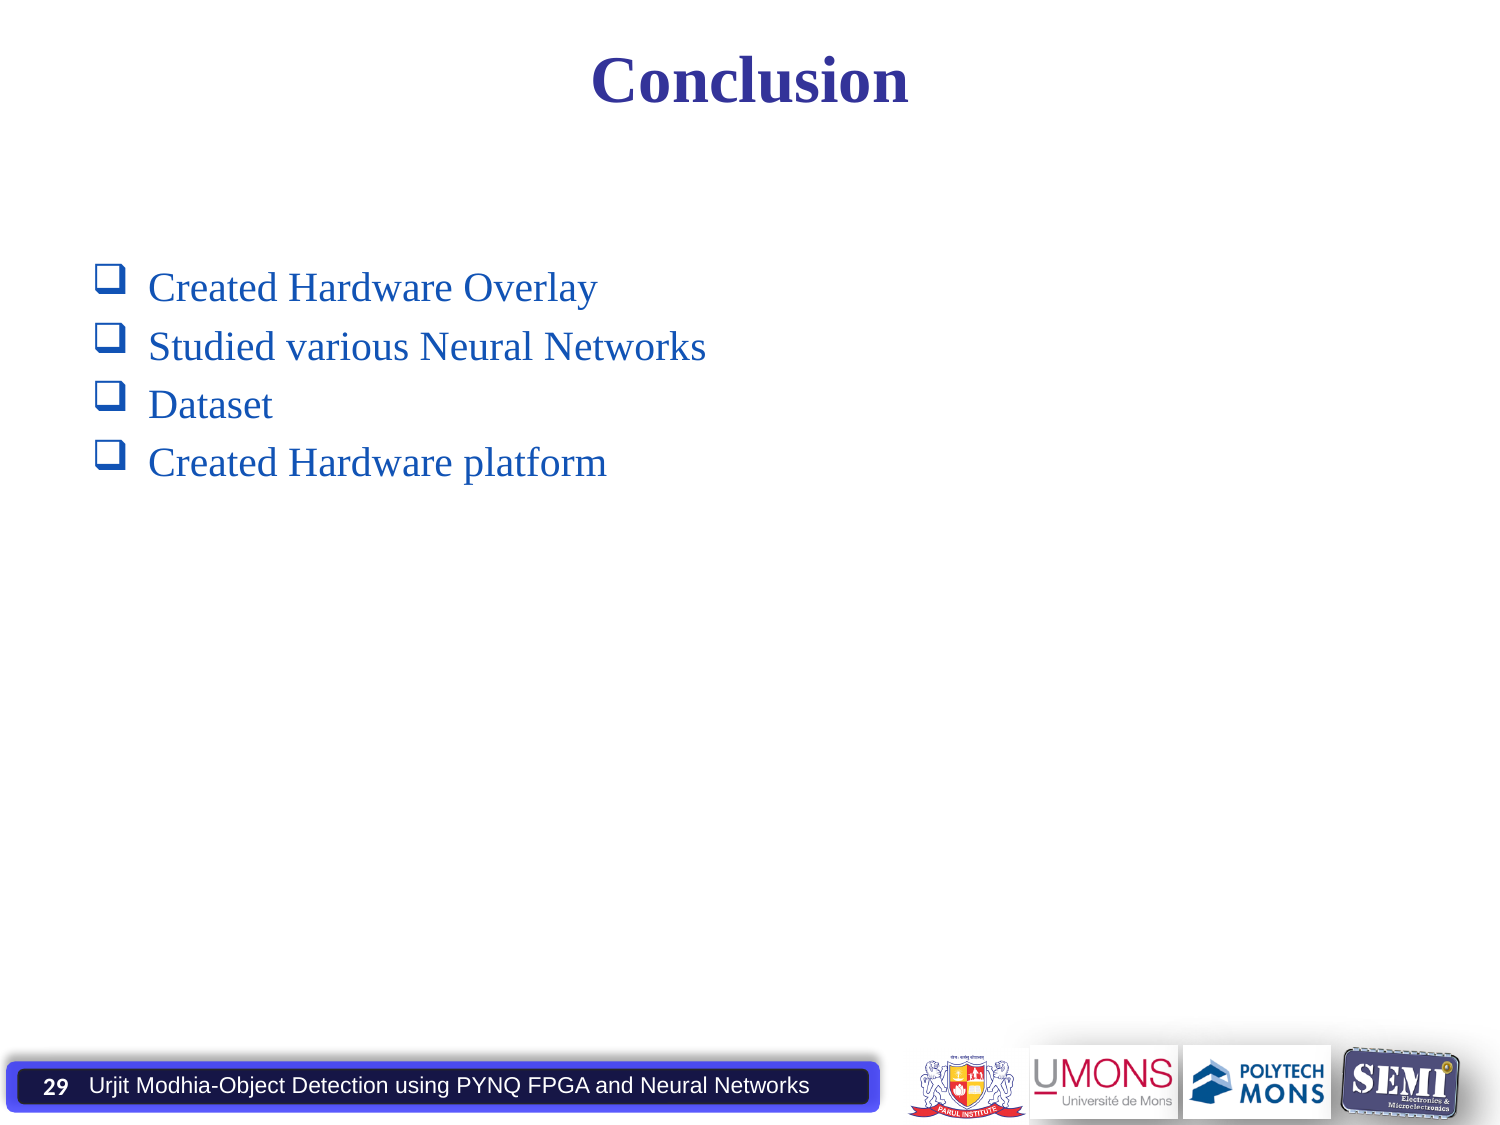

# Conclusion
Created Hardware Overlay
Studied various Neural Networks
Dataset
Created Hardware platform